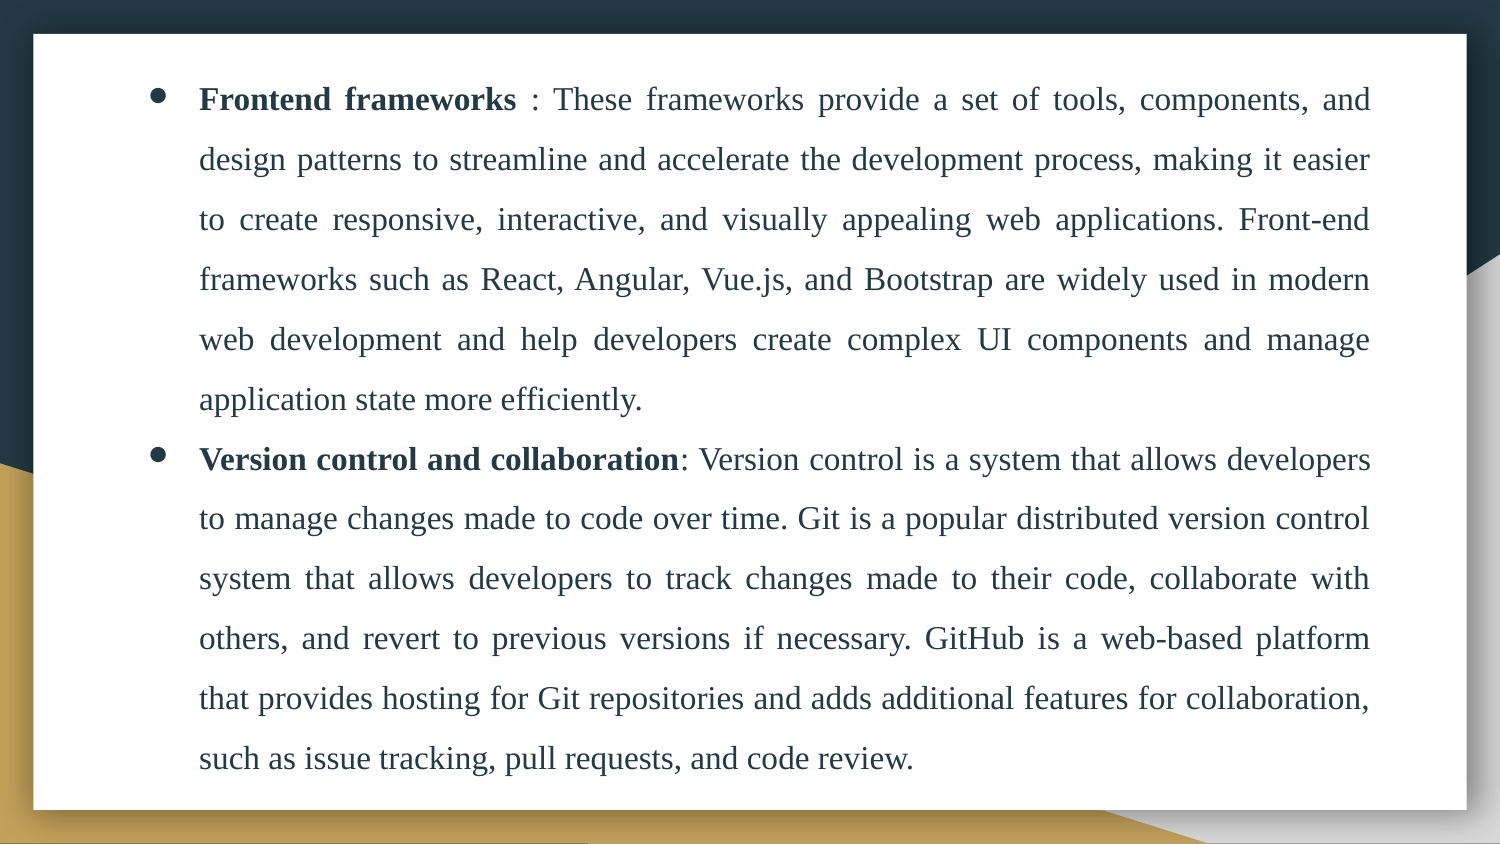

Frontend frameworks : These frameworks provide a set of tools, components, and design patterns to streamline and accelerate the development process, making it easier to create responsive, interactive, and visually appealing web applications. Front-end frameworks such as React, Angular, Vue.js, and Bootstrap are widely used in modern web development and help developers create complex UI components and manage application state more efficiently.
Version control and collaboration: Version control is a system that allows developers to manage changes made to code over time. Git is a popular distributed version control system that allows developers to track changes made to their code, collaborate with others, and revert to previous versions if necessary. GitHub is a web-based platform that provides hosting for Git repositories and adds additional features for collaboration, such as issue tracking, pull requests, and code review.